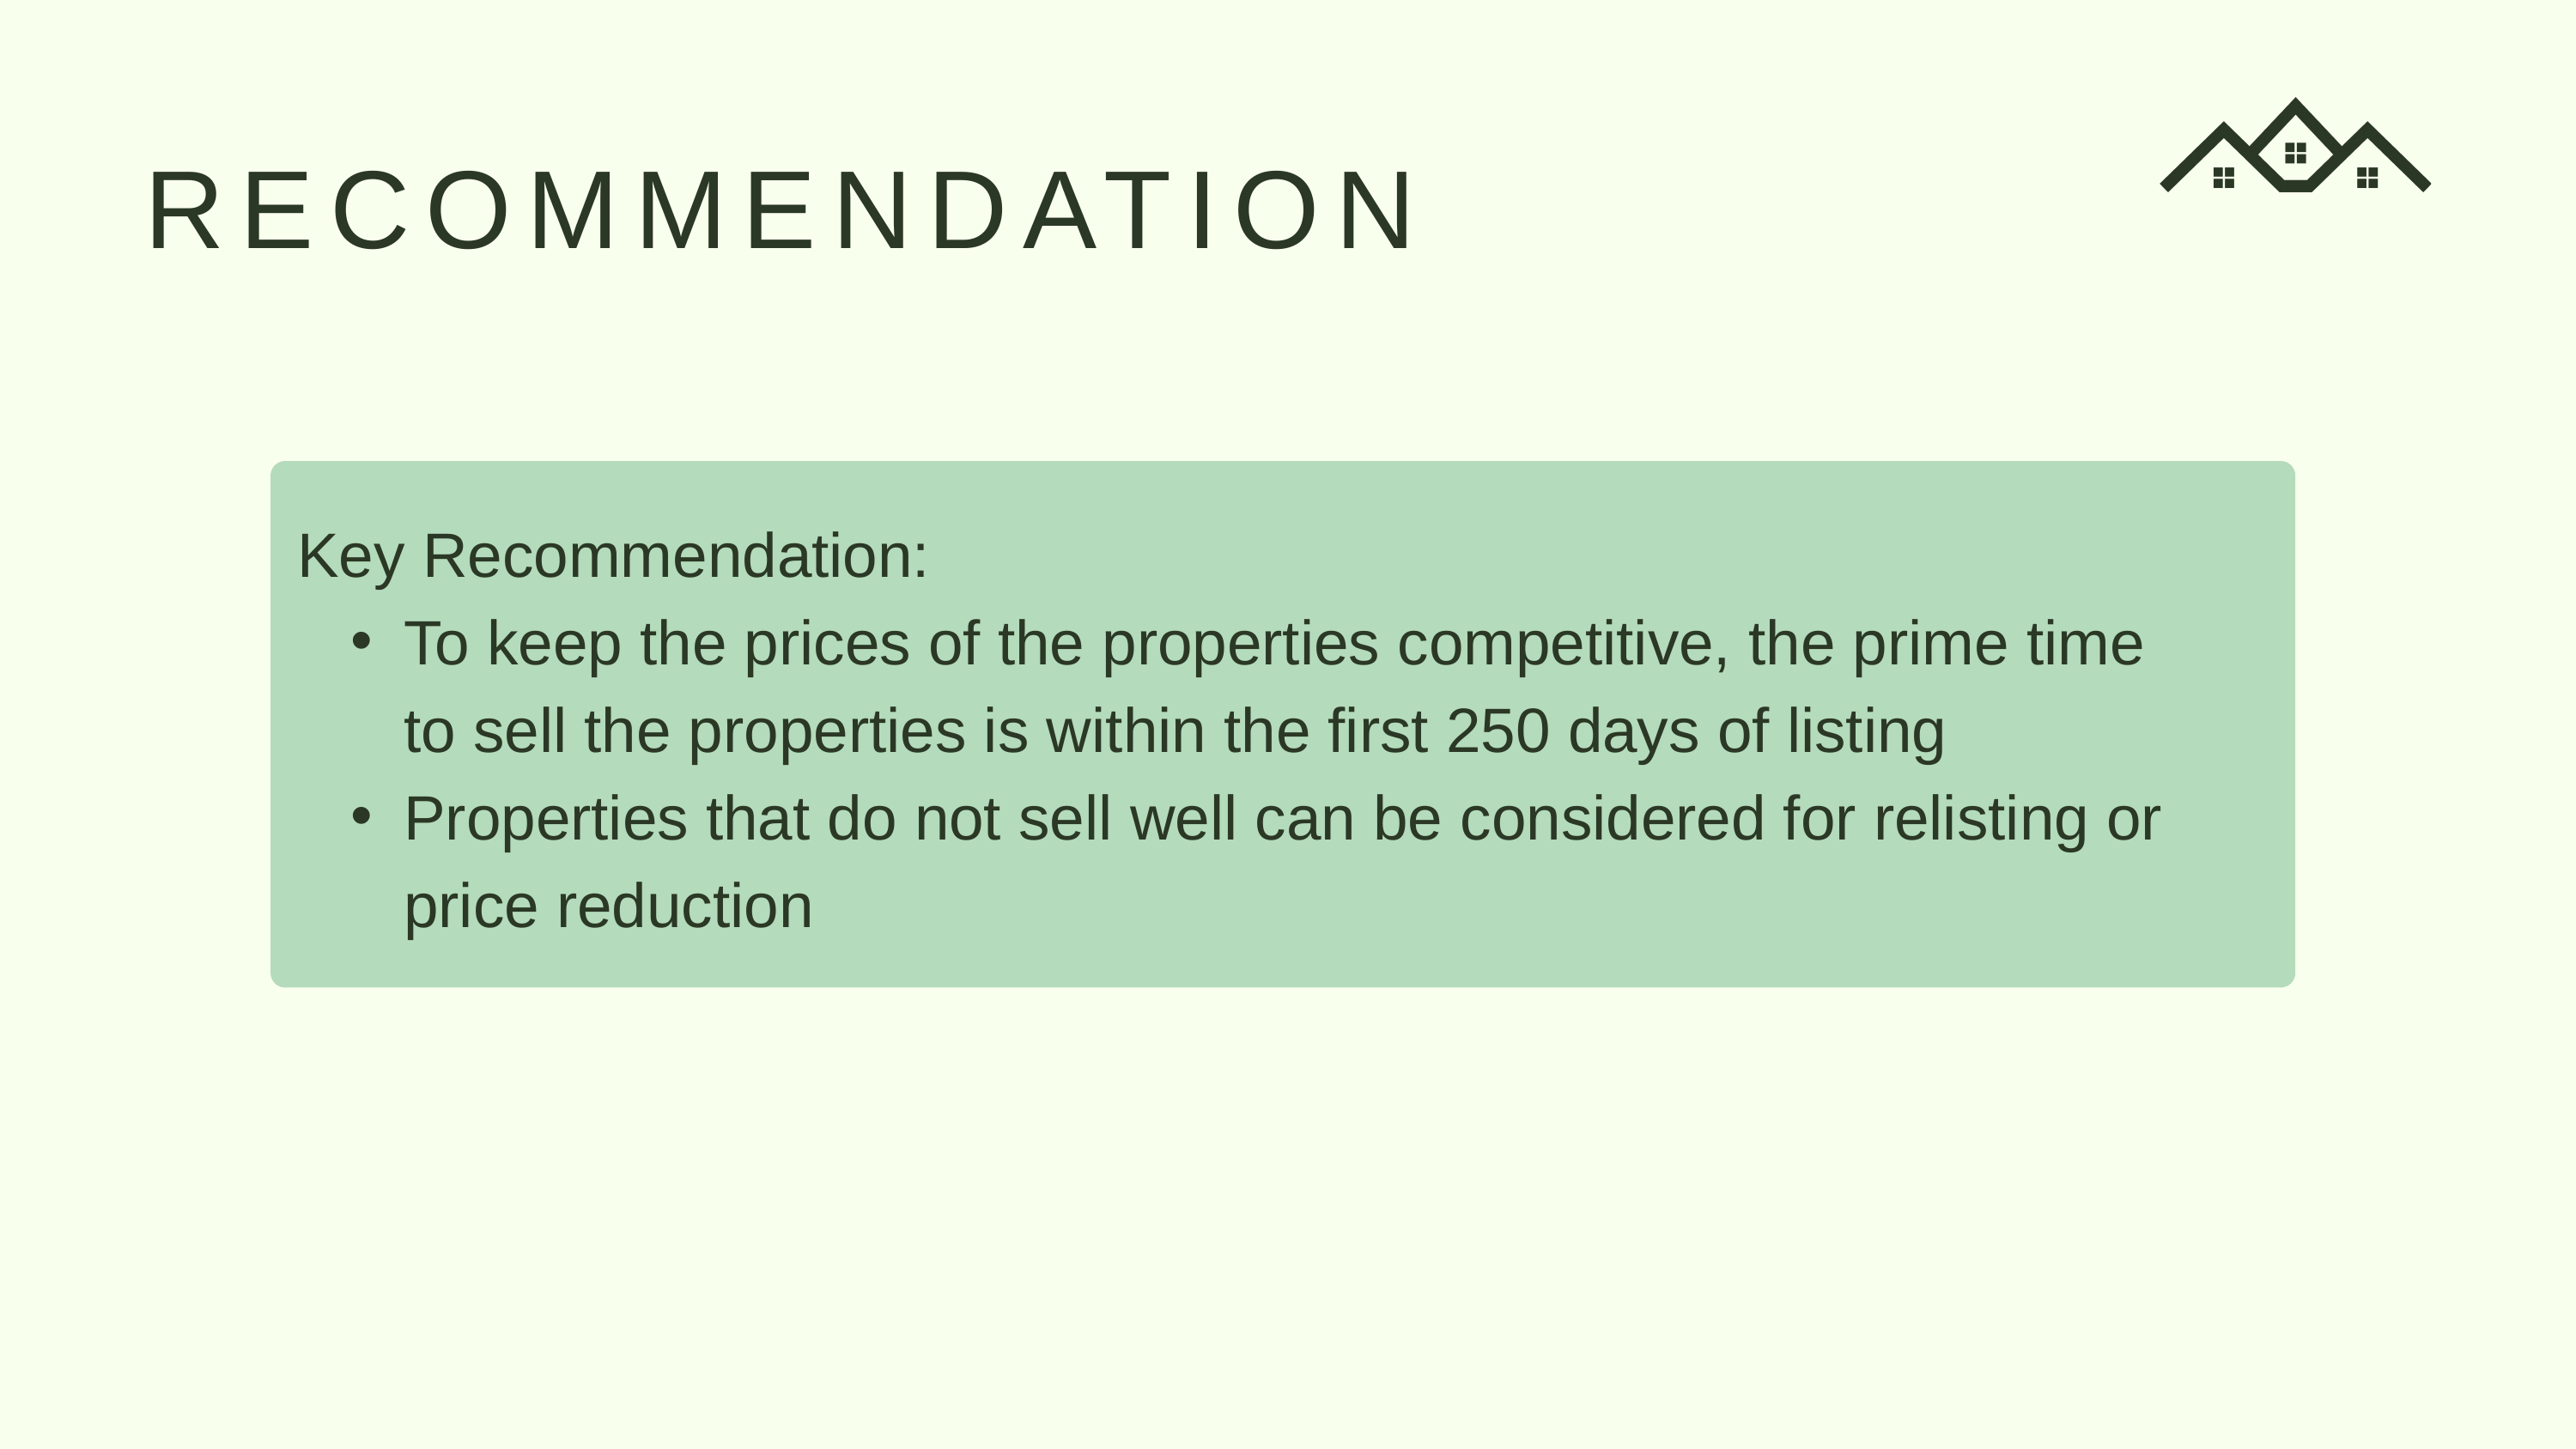

RECOMMENDATION

Key Recommendation:
To keep the prices of the properties competitive, the prime time to sell the properties is within the first 250 days of listing
Properties that do not sell well can be considered for relisting or price reduction